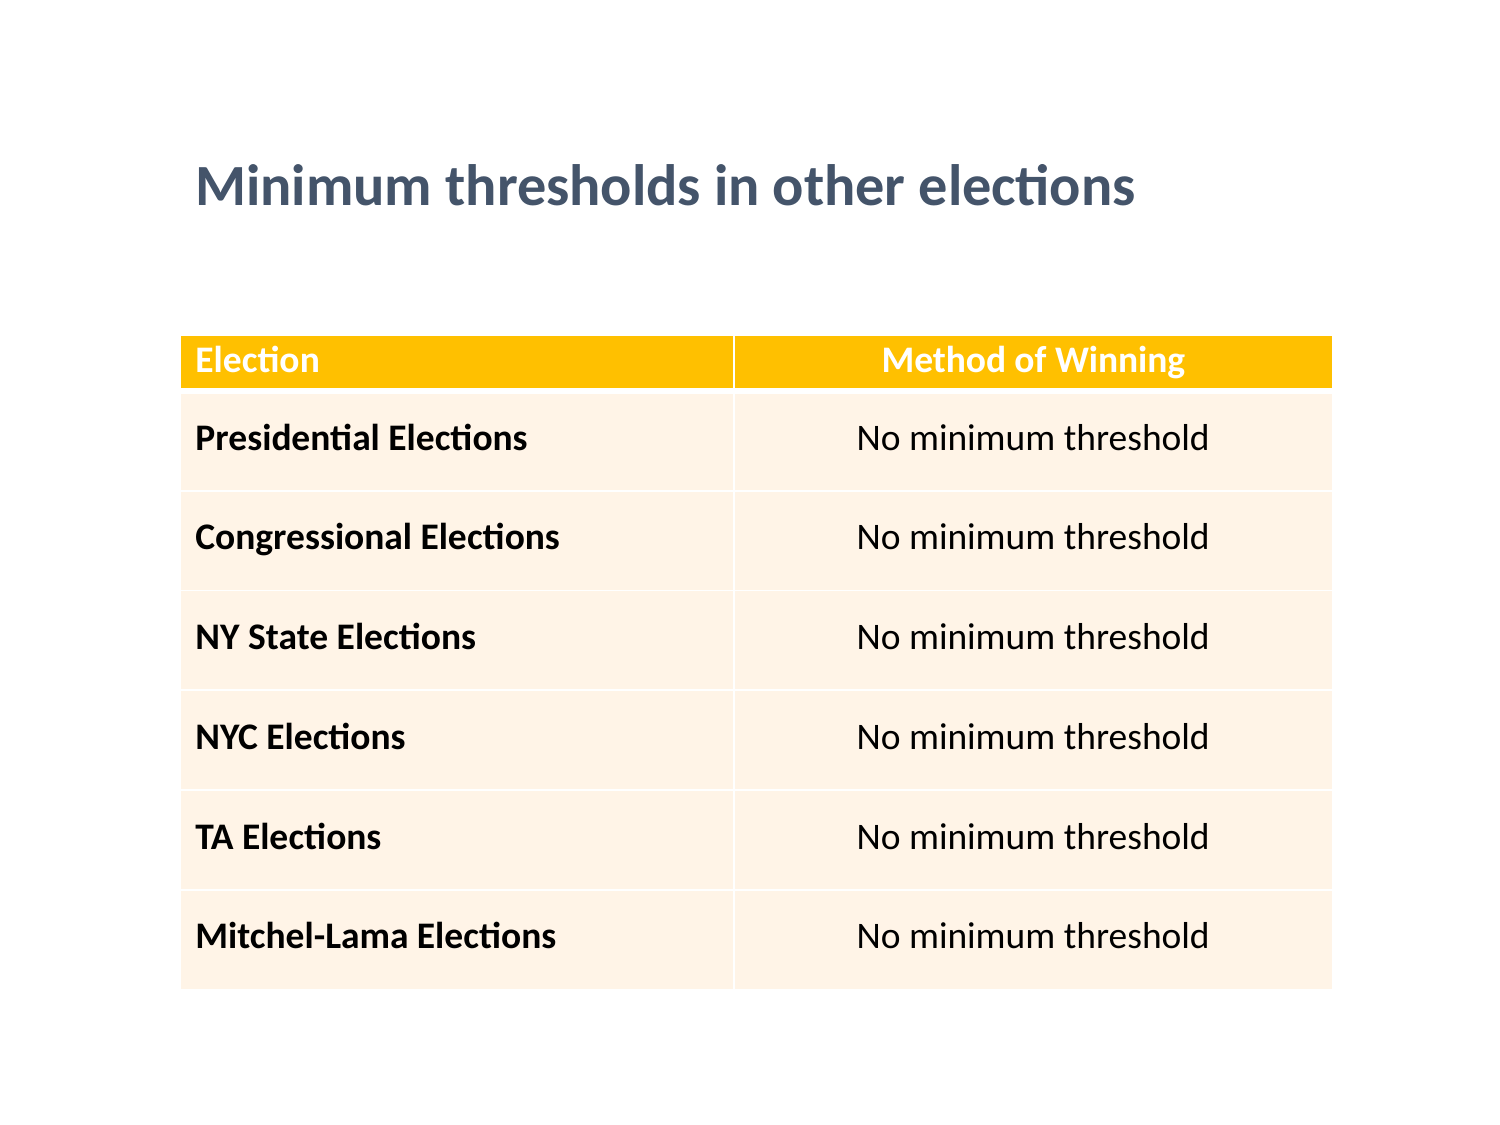

Minimum thresholds in other elections
| Election | Method of Winning |
| --- | --- |
| Presidential Elections | No minimum threshold |
| Congressional Elections | No minimum threshold |
| NY State Elections | No minimum threshold |
| NYC Elections | No minimum threshold |
| TA Elections | No minimum threshold |
| Mitchel-Lama Elections | No minimum threshold |